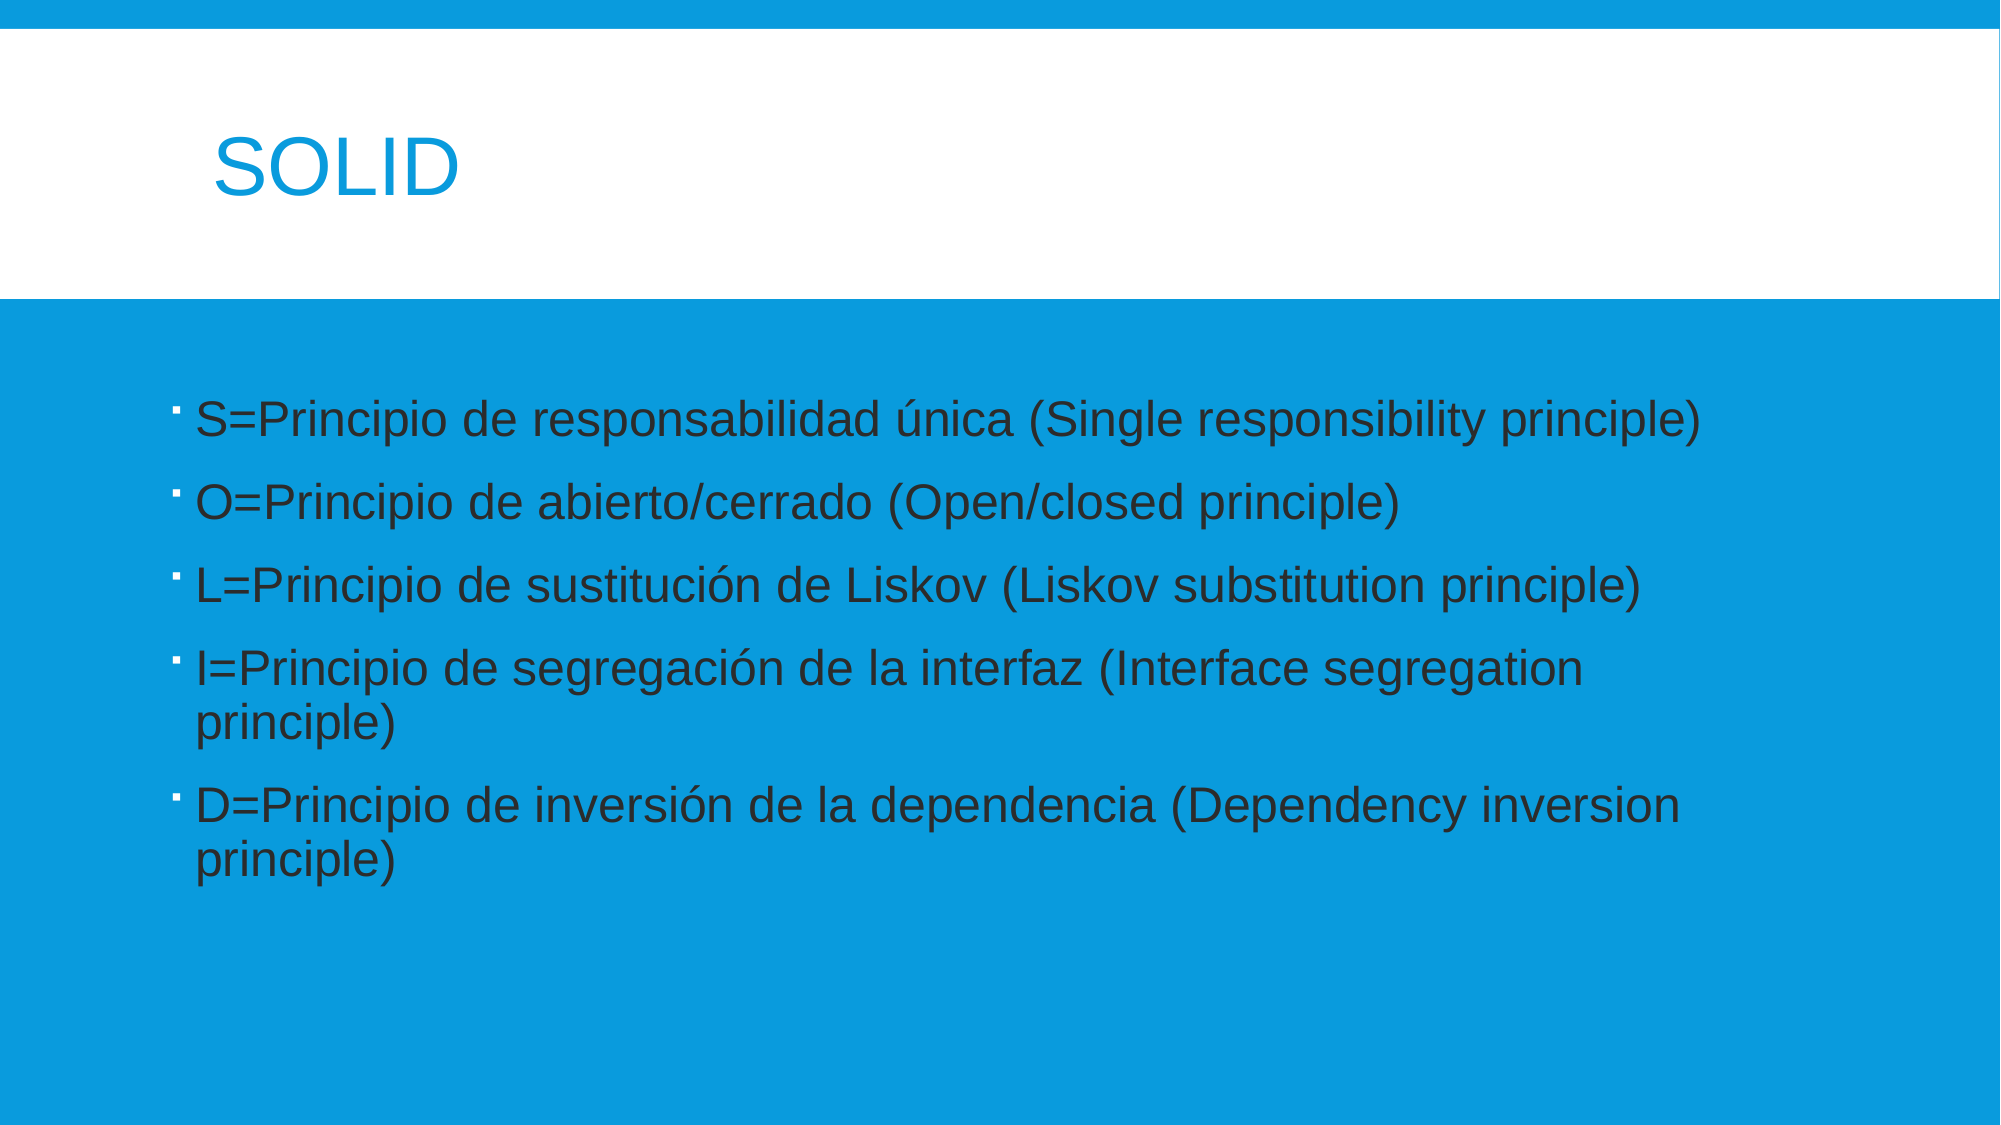

# SOLID
S=Principio de responsabilidad única (Single responsibility principle)
O=Principio de abierto/cerrado (Open/closed principle)
L=Principio de sustitución de Liskov (Liskov substitution principle)
I=Principio de segregación de la interfaz (Interface segregation principle)
D=Principio de inversión de la dependencia (Dependency inversion principle)